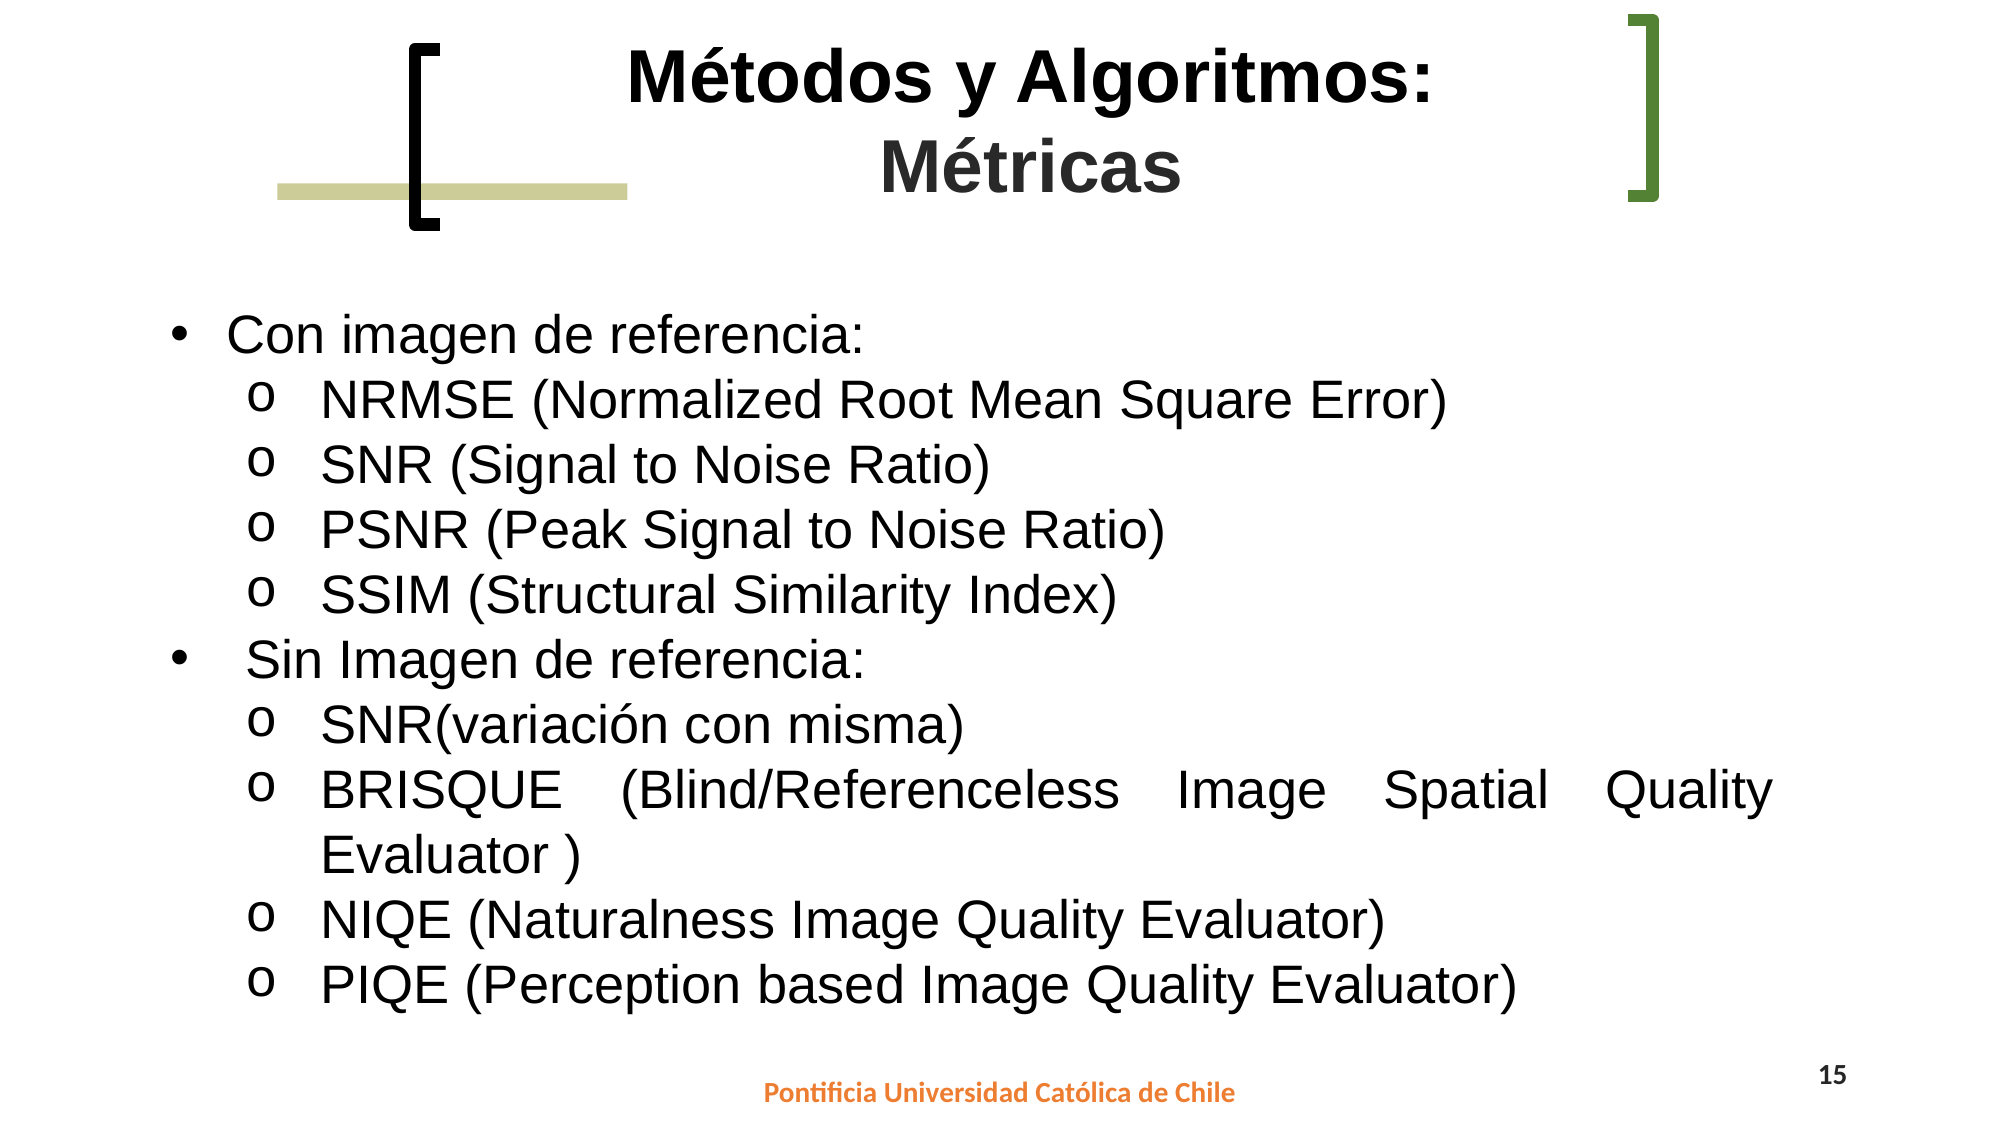

Métodos y Algoritmos:
Métricas
Con imagen de referencia:
NRMSE (Normalized Root Mean Square Error)
SNR (Signal to Noise Ratio)
PSNR (Peak Signal to Noise Ratio)
SSIM (Structural Similarity Index)
Sin Imagen de referencia:
SNR(variación con misma)
BRISQUE (Blind/Referenceless Image Spatial Quality Evaluator )
NIQE (Naturalness Image Quality Evaluator)
PIQE (Perception based Image Quality Evaluator)

15
Pontificia Universidad Católica de Chile